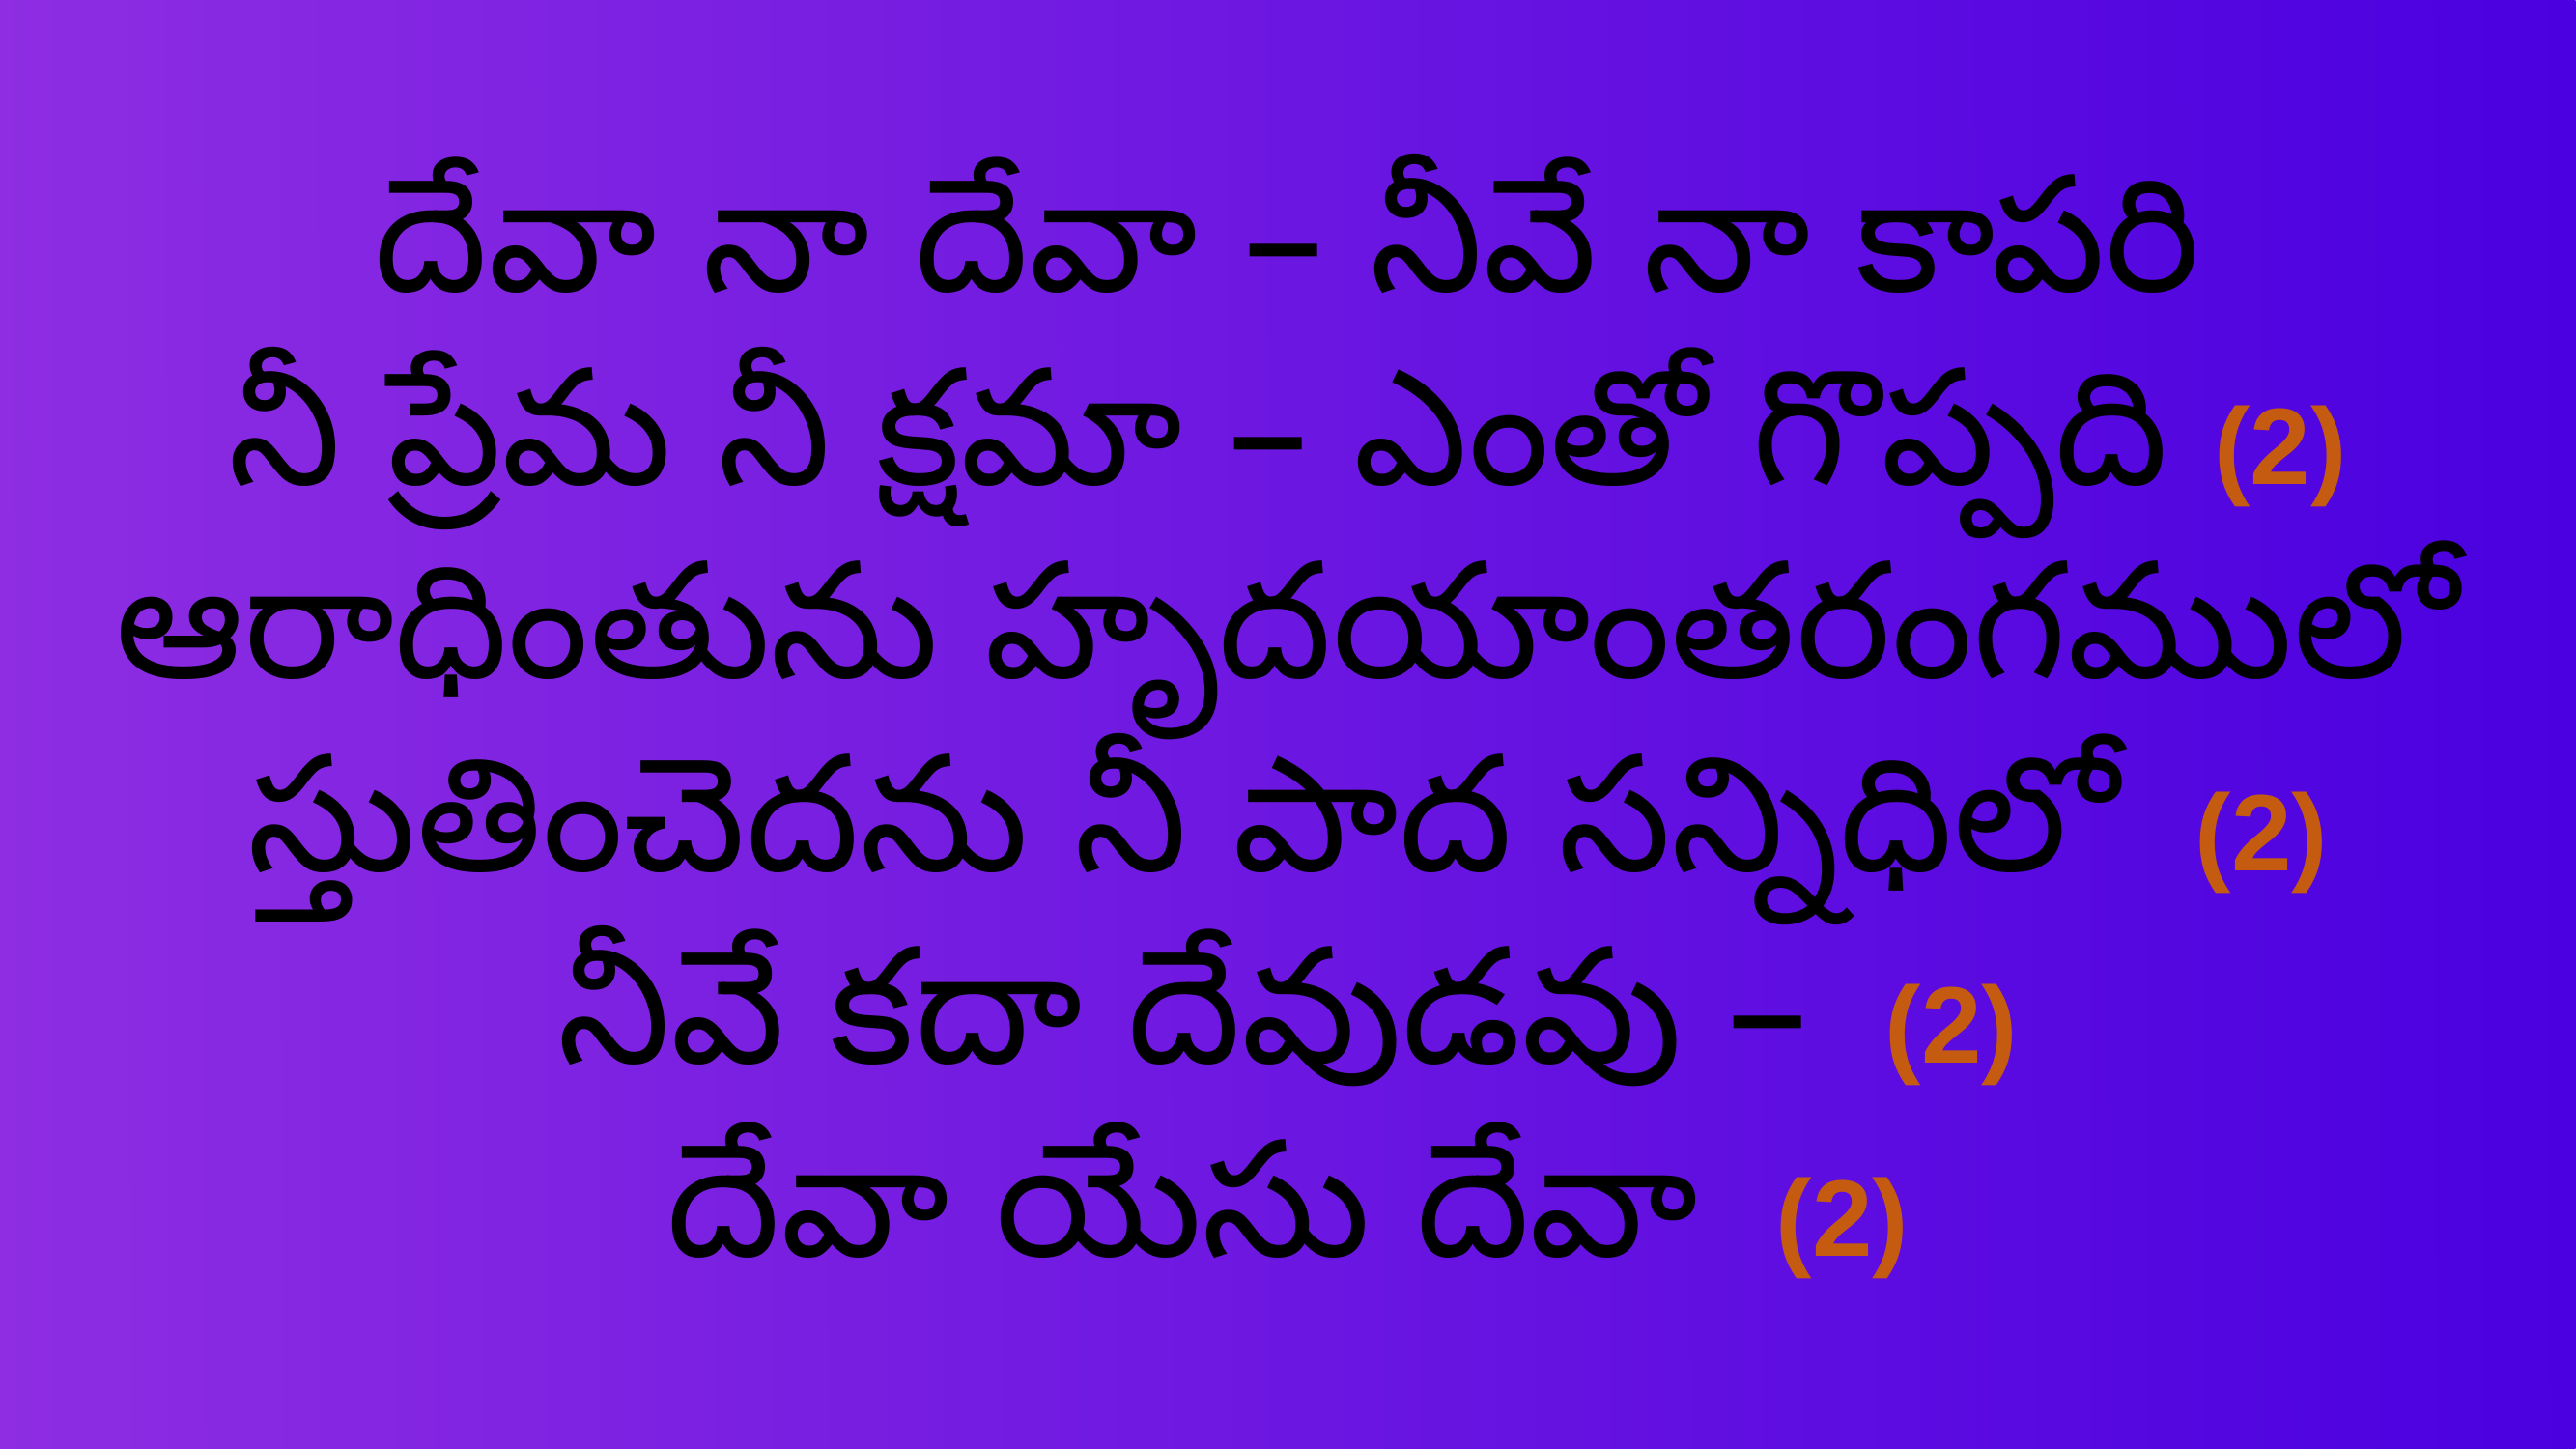

దేవా నా దేవా – నీవే నా కాపరి
నీ ప్రేమ నీ క్షమా – ఎంతో గొప్పది (2)
ఆరాధింతును హృదయాంతరంగములో
స్తుతించెదను నీ పాద సన్నిధిలో  (2)
నీవే కదా దేవుడవు –  (2)
దేవా యేసు దేవా  (2)